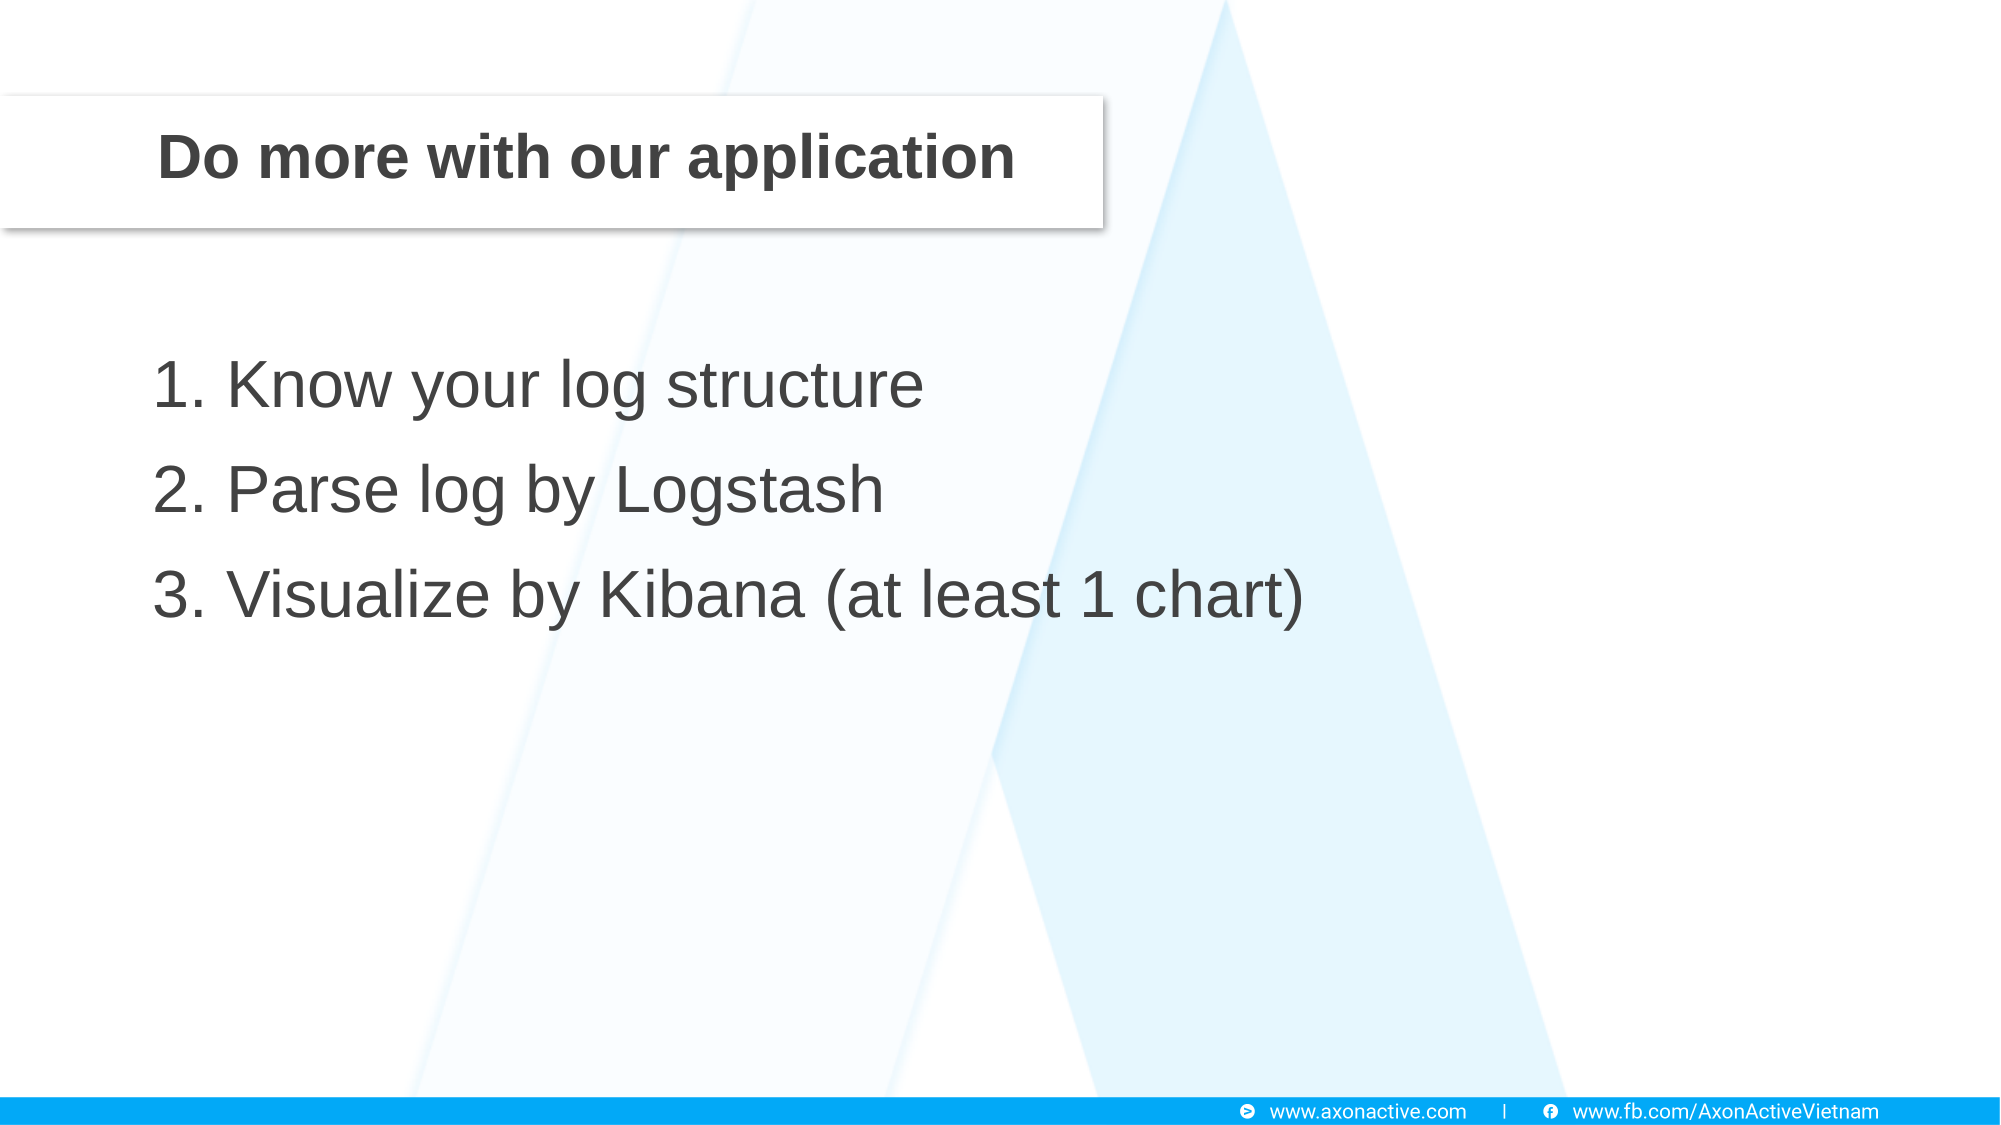

# Do more with our application
1. Know your log structure
2. Parse log by Logstash
3. Visualize by Kibana (at least 1 chart)